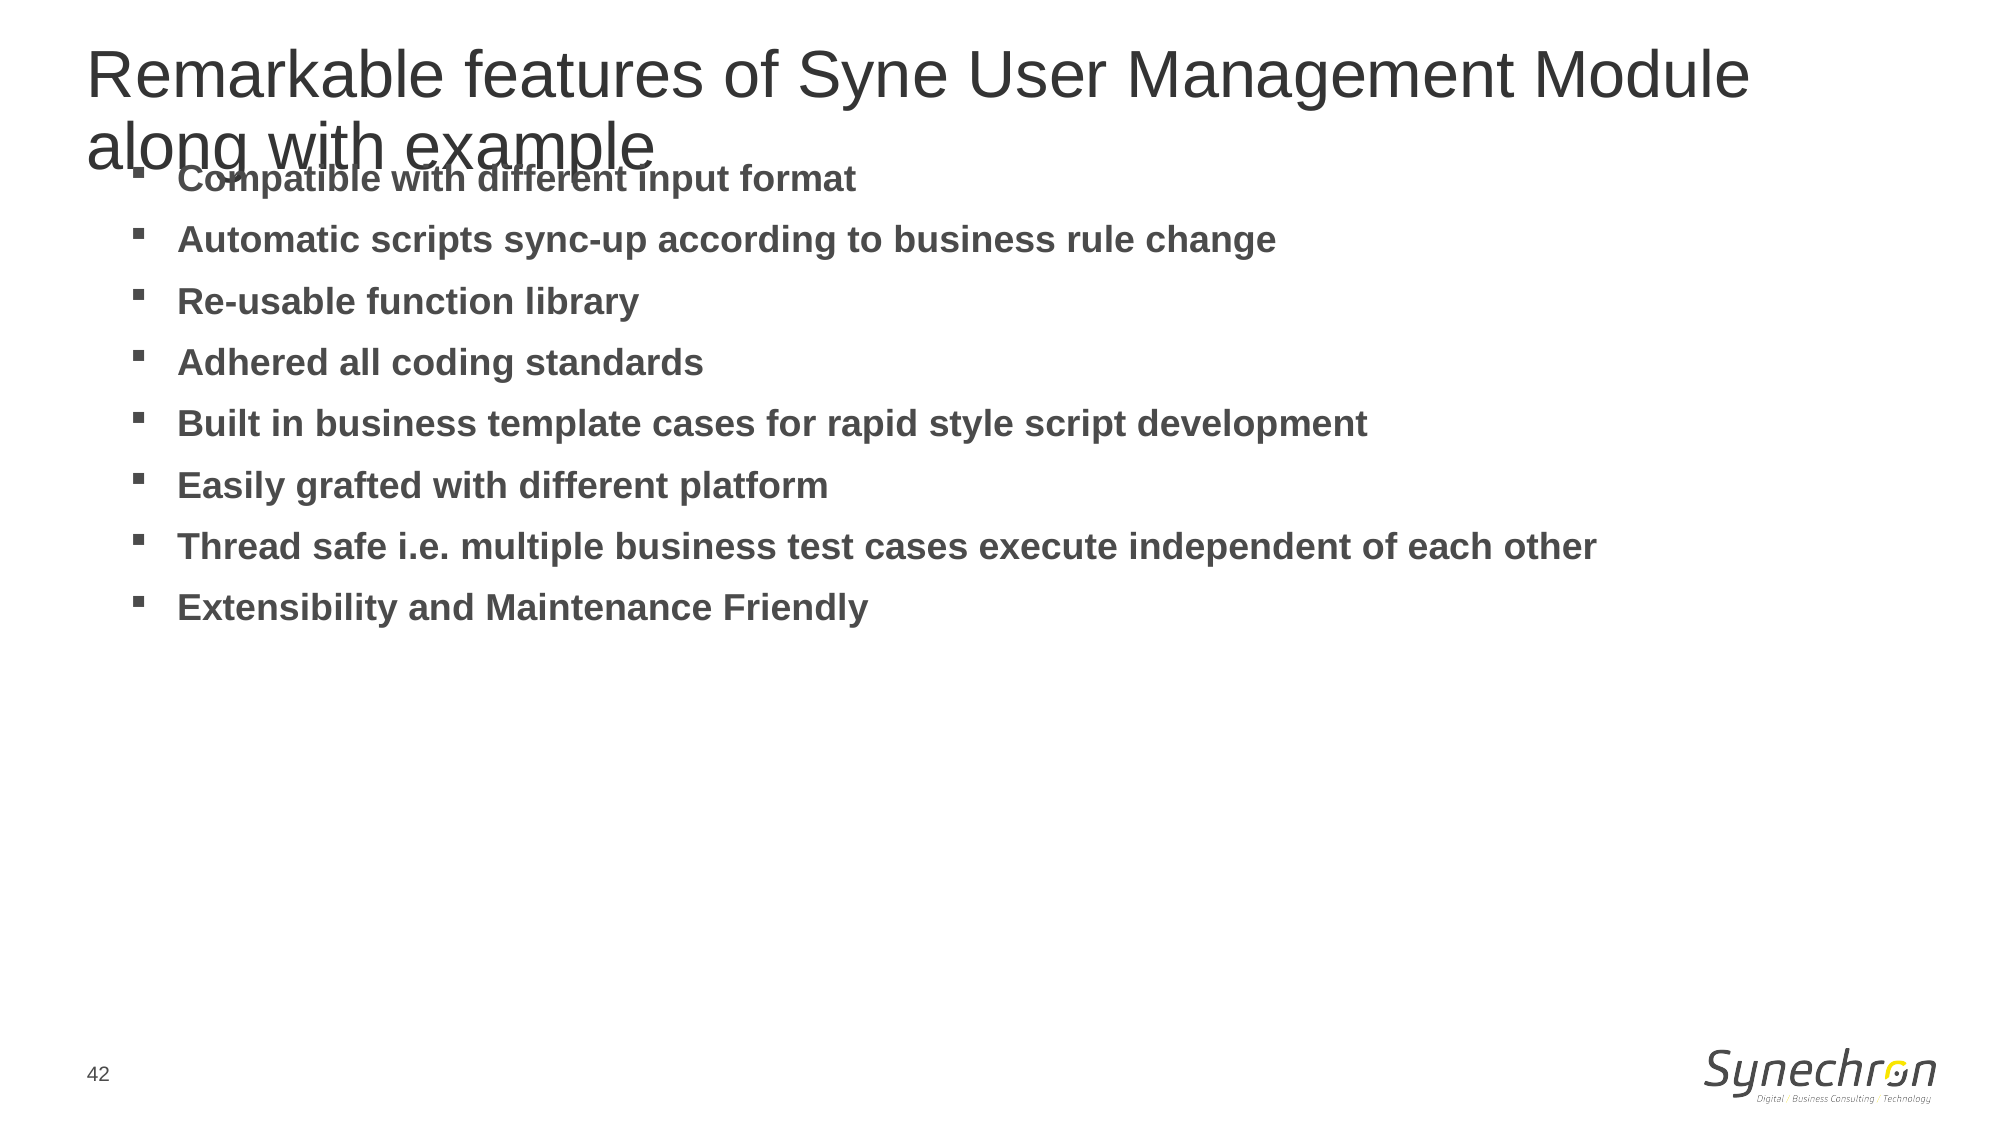

Remarkable features of Syne User Management Module along with example
Compatible with different input format
Automatic scripts sync-up according to business rule change
Re-usable function library
Adhered all coding standards
Built in business template cases for rapid style script development
Easily grafted with different platform
Thread safe i.e. multiple business test cases execute independent of each other
Extensibility and Maintenance Friendly
42